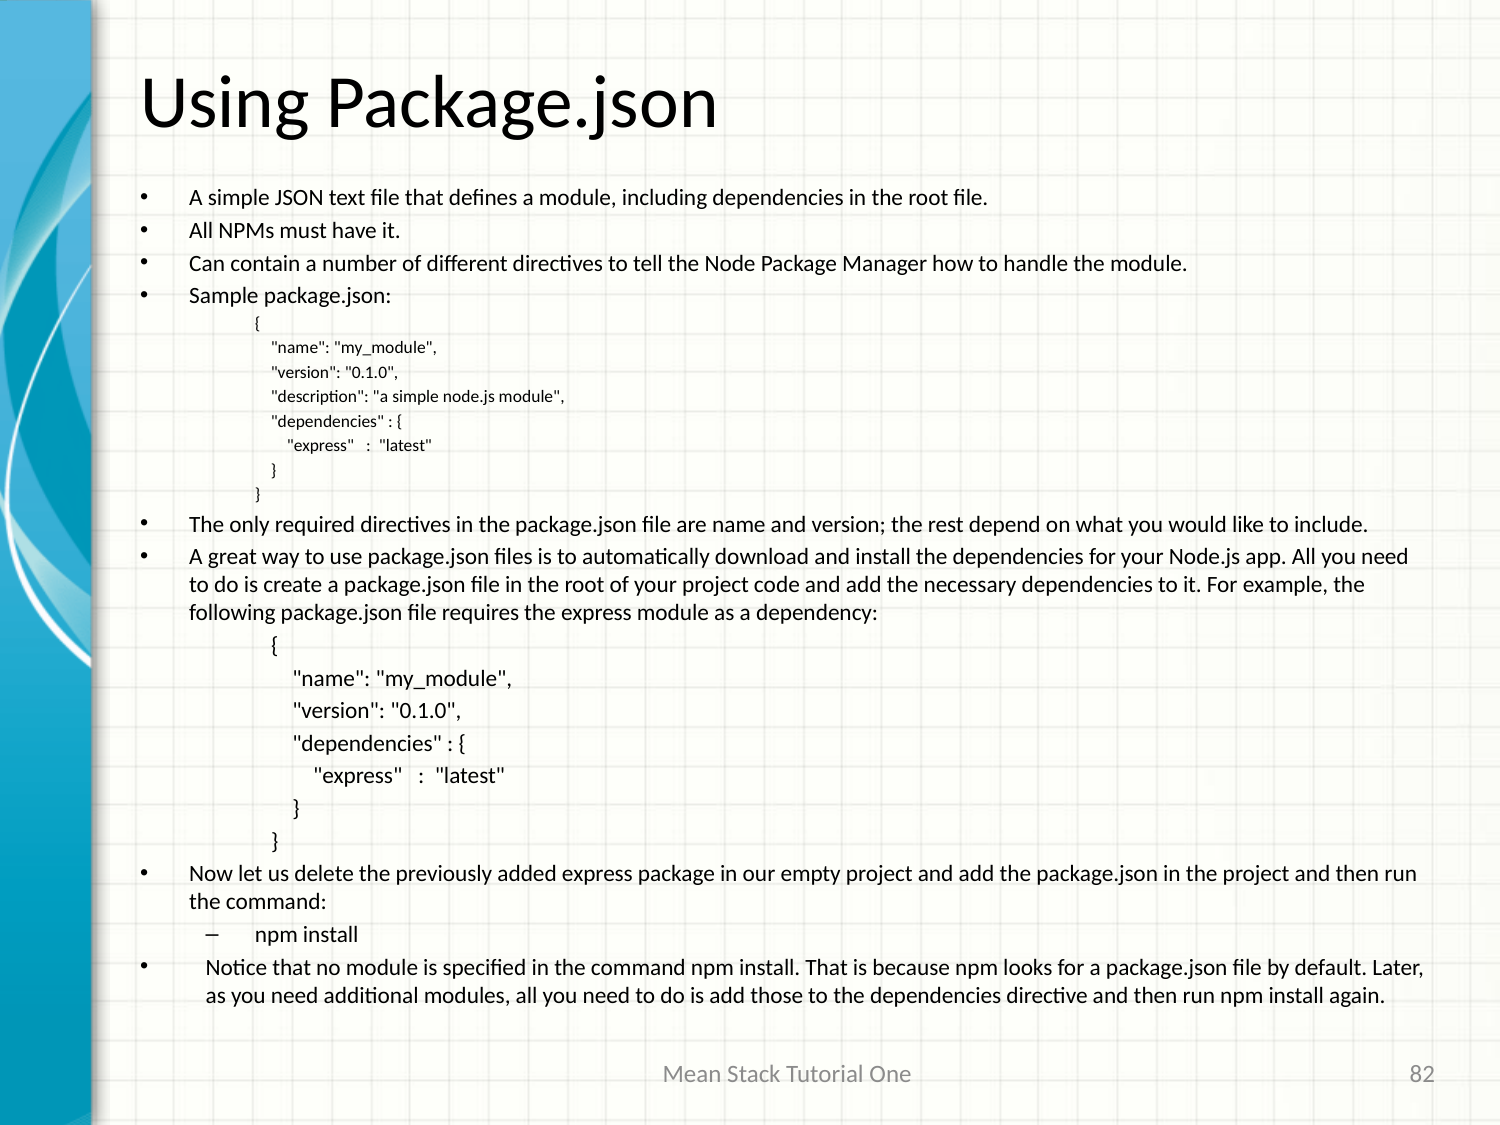

# Using Package.json
A simple JSON text file that defines a module, including dependencies in the root file.
All NPMs must have it.
Can contain a number of different directives to tell the Node Package Manager how to handle the module.
Sample package.json:
{
    "name": "my_module",
    "version": "0.1.0",
    "description": "a simple node.js module",
    "dependencies" : {
        "express"   :  "latest"
    }
}
The only required directives in the package.json file are name and version; the rest depend on what you would like to include.
A great way to use package.json files is to automatically download and install the dependencies for your Node.js app. All you need to do is create a package.json file in the root of your project code and add the necessary dependencies to it. For example, the following package.json file requires the express module as a dependency:
{
    "name": "my_module",
    "version": "0.1.0",
    "dependencies" : {
        "express"   :  "latest"
    }
}
Now let us delete the previously added express package in our empty project and add the package.json in the project and then run the command:
npm install
Notice that no module is specified in the command npm install. That is because npm looks for a package.json file by default. Later, as you need additional modules, all you need to do is add those to the dependencies directive and then run npm install again.
Mean Stack Tutorial One
82